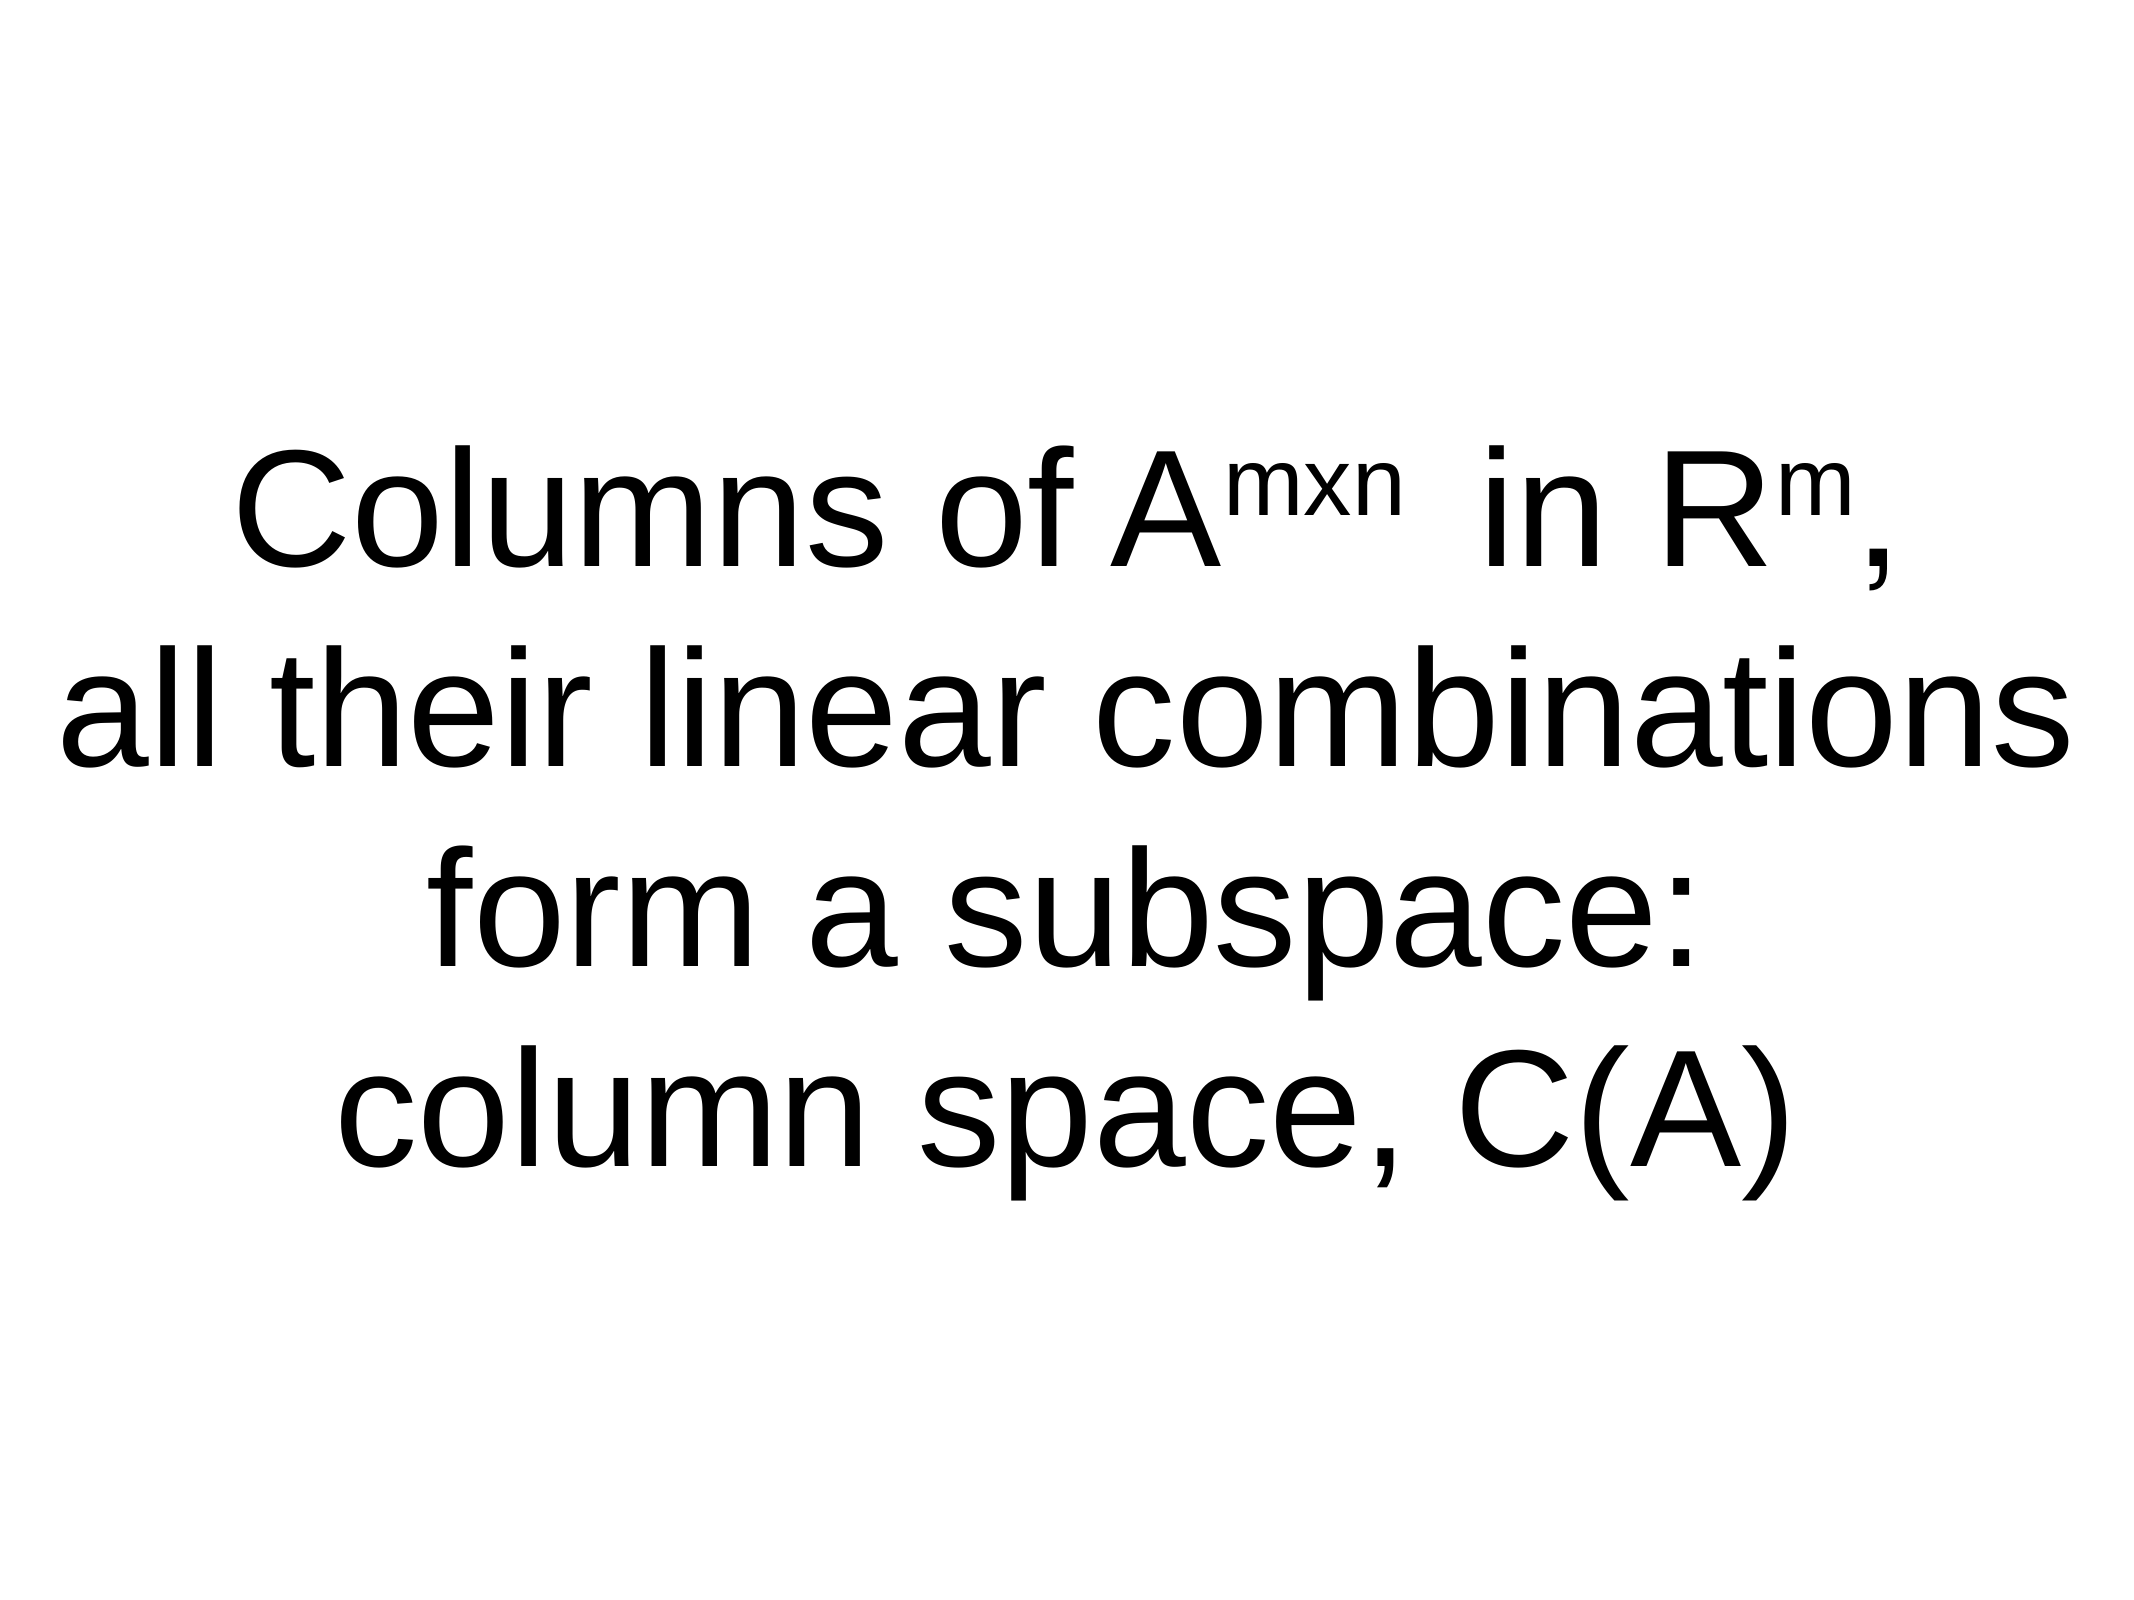

Columns of Amxn  in Rm,
all their linear combinations
form a subspace:
column space, C(A)